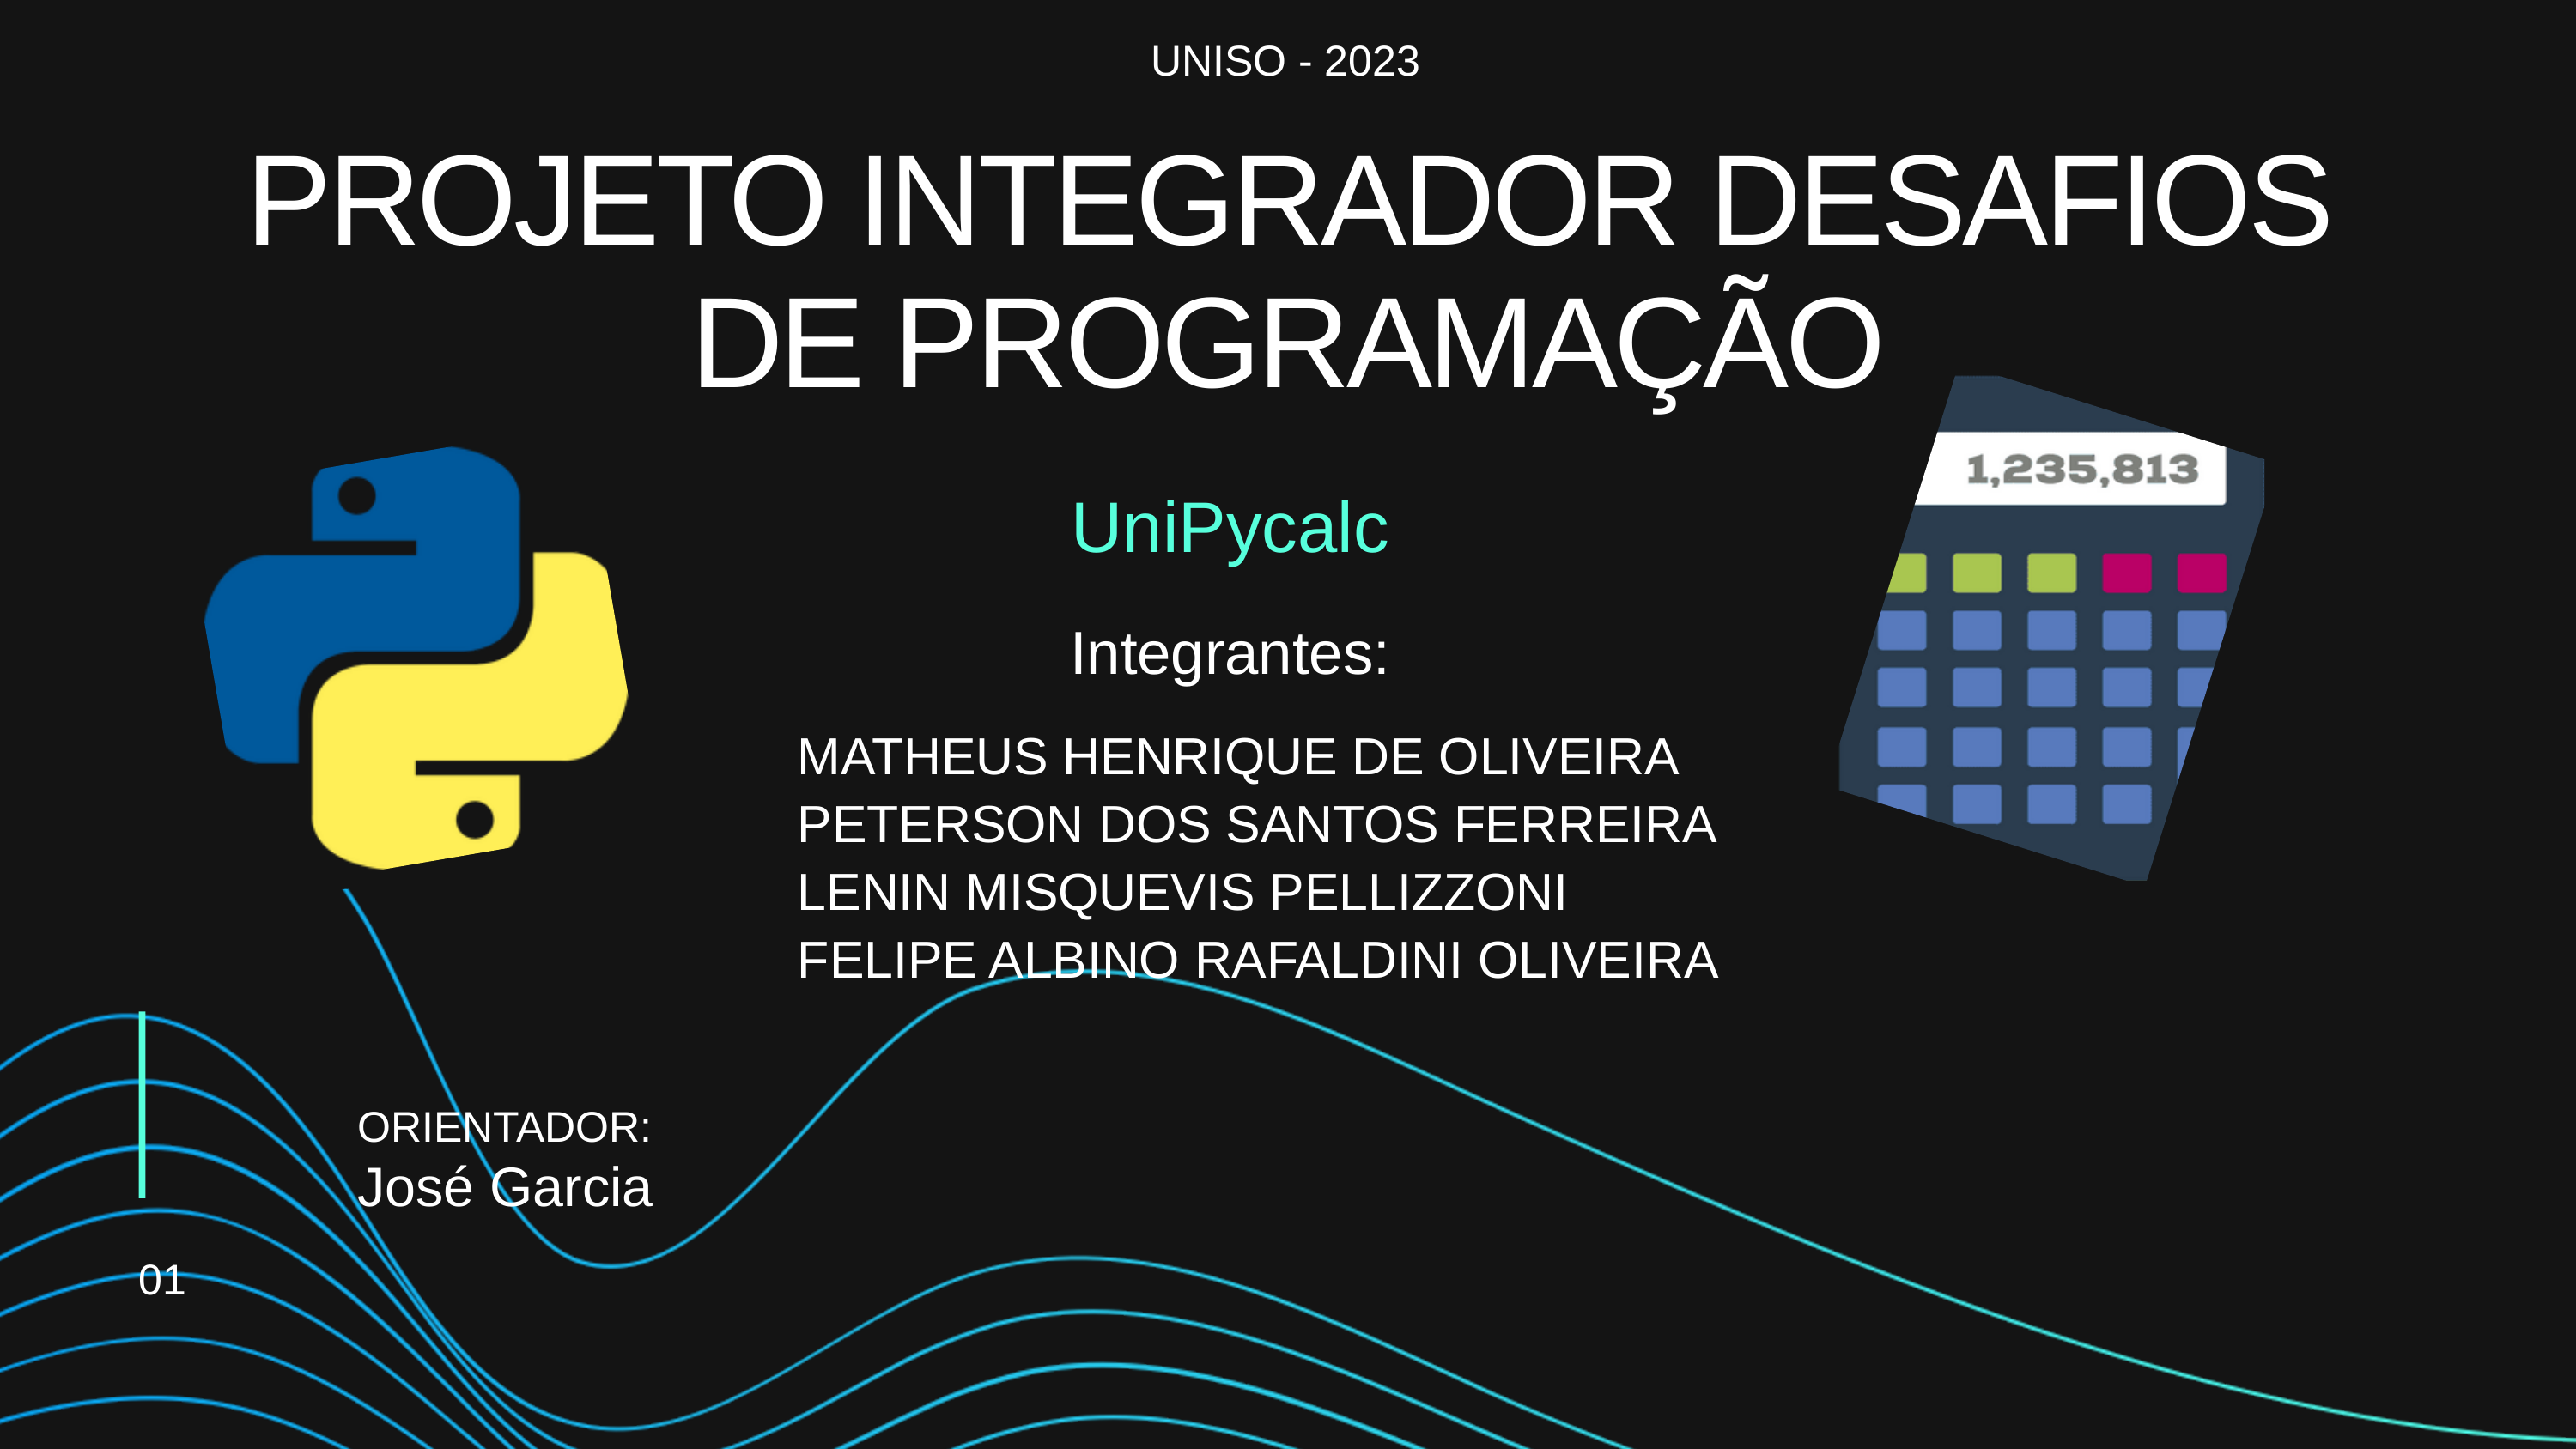

UNISO - 2023
PROJETO INTEGRADOR DESAFIOS DE PROGRAMAÇÃO
UniPycalc

Integrantes:
MATHEUS HENRIQUE DE OLIVEIRA
PETERSON DOS SANTOS FERREIRA
LENIN MISQUEVIS PELLIZZONI
FELIPE ALBINO RAFALDINI OLIVEIRA

01
ORIENTADOR:

José Garcia